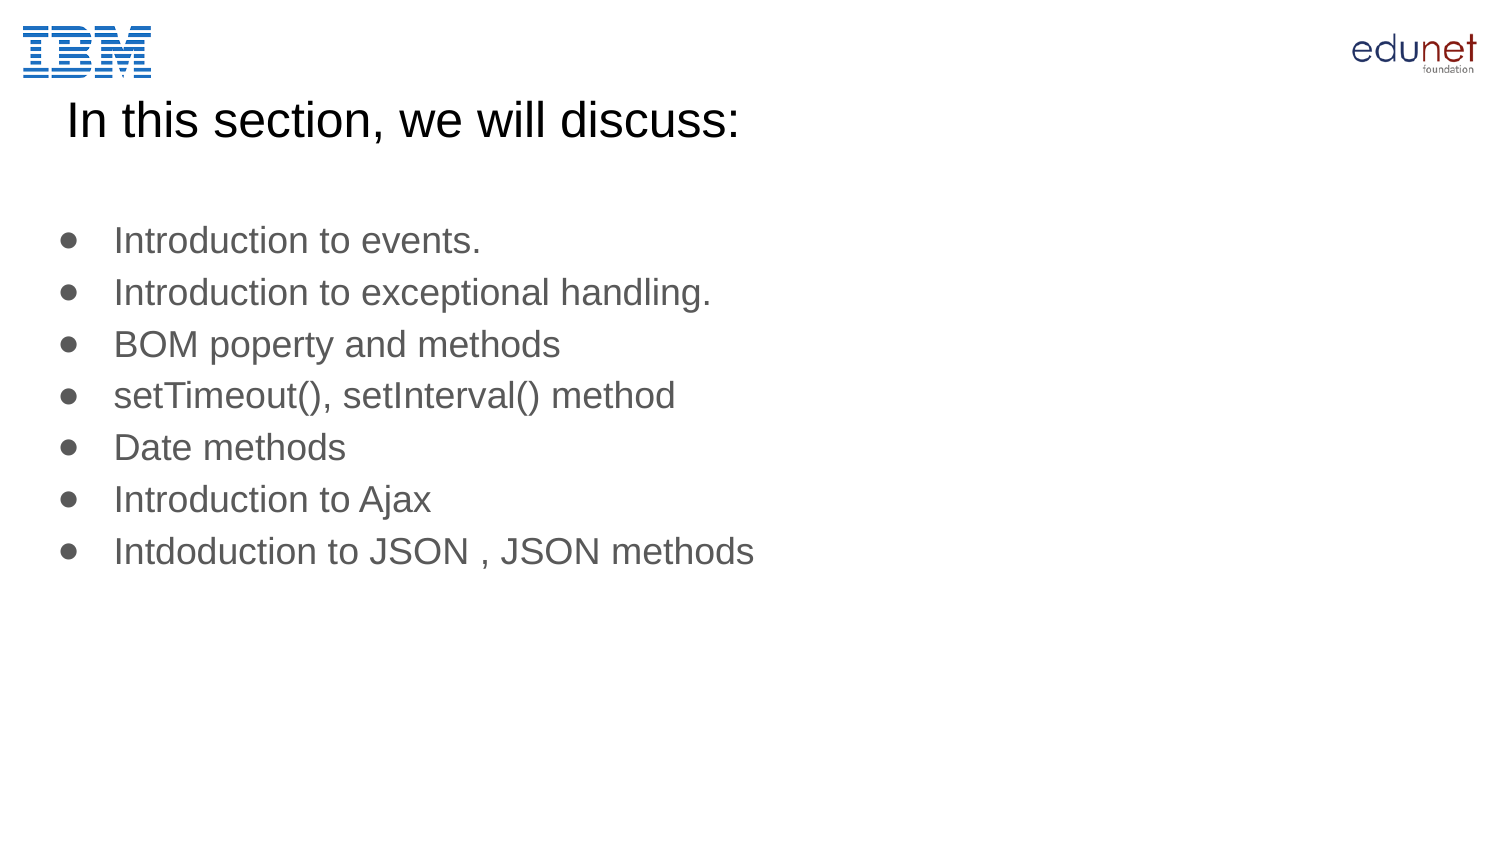

# In this section, we will discuss:
Introduction to events.
Introduction to exceptional handling.
BOM poperty and methods
setTimeout(), setInterval() method
Date methods
Introduction to Ajax
Intdoduction to JSON , JSON methods